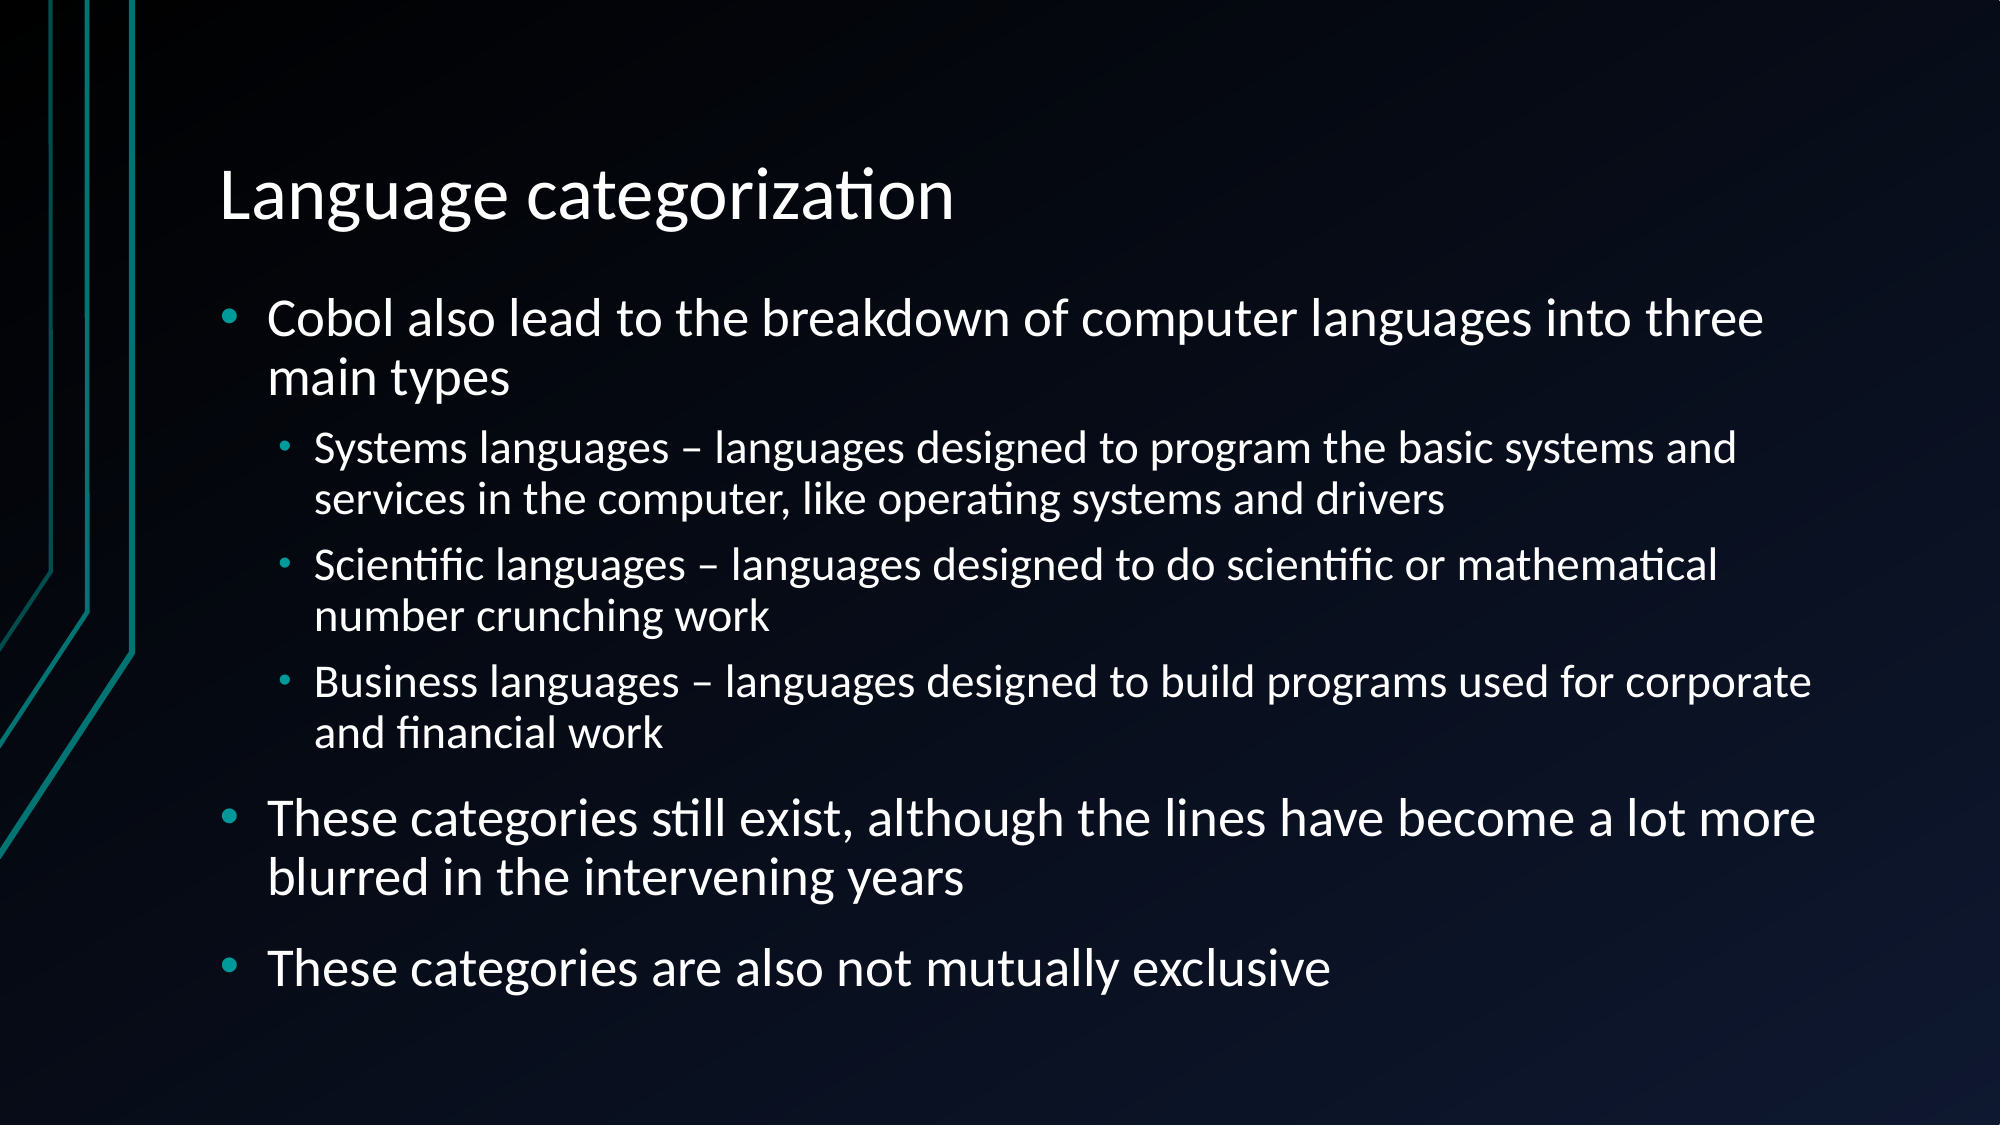

# Language categorization
Cobol also lead to the breakdown of computer languages into three main types
Systems languages – languages designed to program the basic systems and services in the computer, like operating systems and drivers
Scientific languages – languages designed to do scientific or mathematical number crunching work
Business languages – languages designed to build programs used for corporate and financial work
These categories still exist, although the lines have become a lot more blurred in the intervening years
These categories are also not mutually exclusive